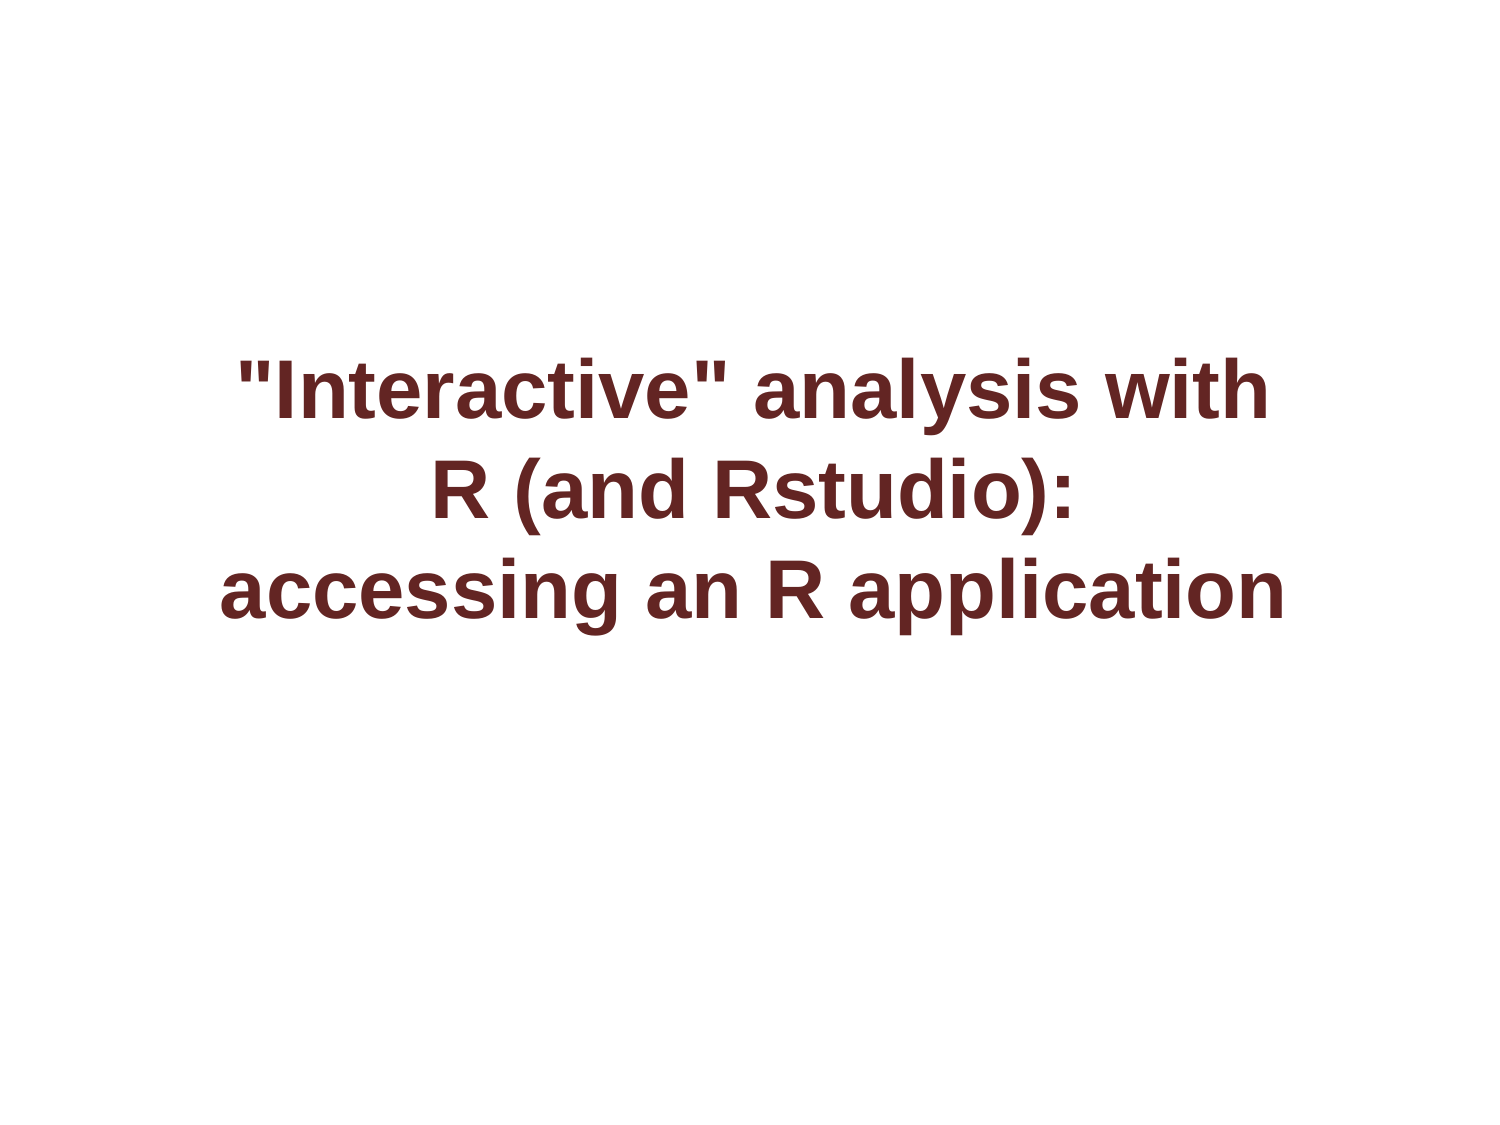

# "Interactive" analysis with R (and Rstudio): accessing an R application